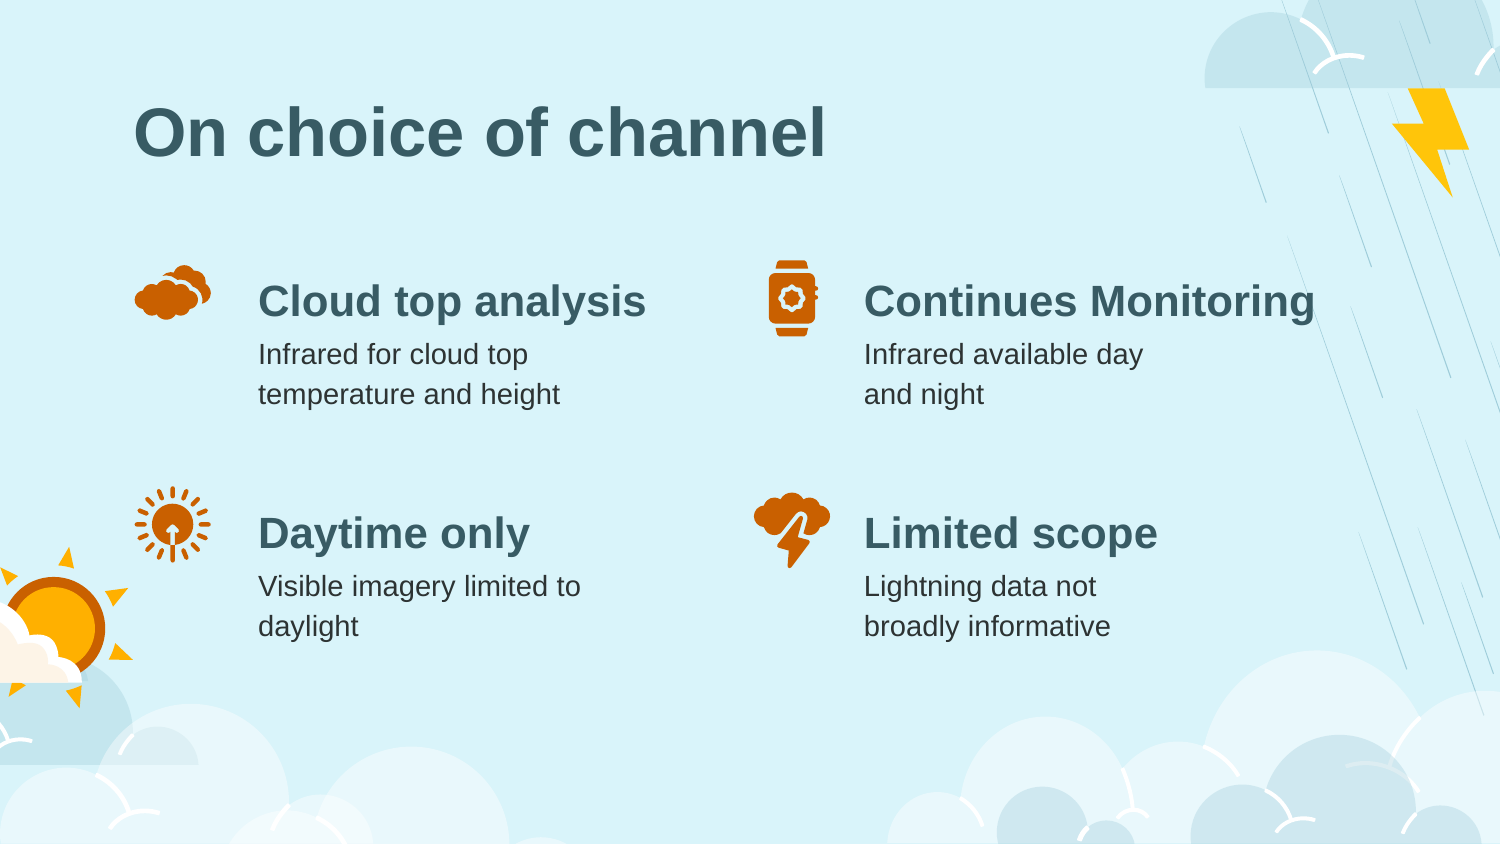

# On choice of channel
Cloud top analysis
Continues Monitoring

Infrared for cloud top temperature and height
Infrared available day and night

Daytime only
Limited scope

Visible imagery limited to daylight
Lightning data not broadly informative